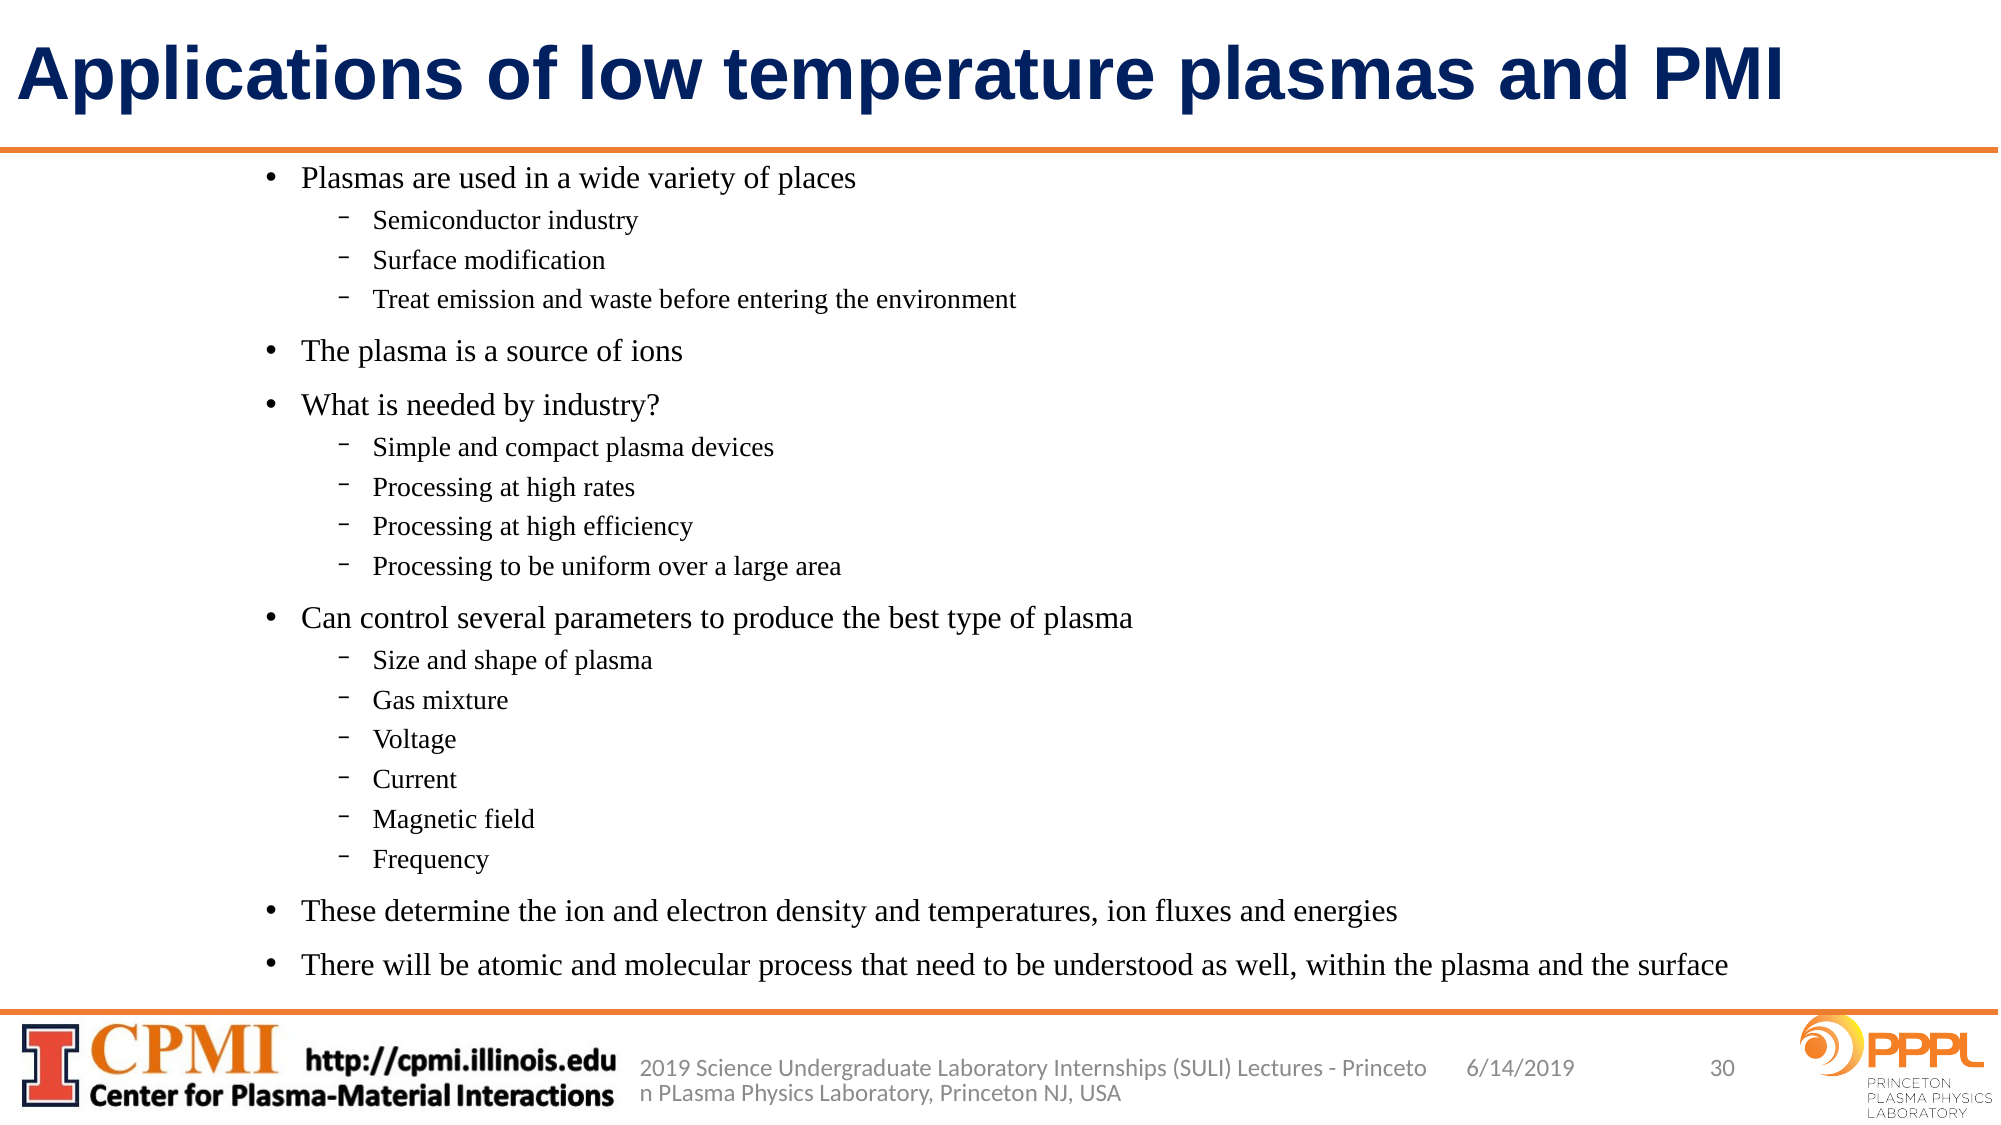

# Applications of low temperature plasmas and PMI
Plasmas are used in a wide variety of places
Semiconductor industry
Surface modification
Treat emission and waste before entering the environment
The plasma is a source of ions
What is needed by industry?
Simple and compact plasma devices
Processing at high rates
Processing at high efficiency
Processing to be uniform over a large area
Can control several parameters to produce the best type of plasma
Size and shape of plasma
Gas mixture
Voltage
Current
Magnetic field
Frequency
These determine the ion and electron density and temperatures, ion fluxes and energies
There will be atomic and molecular process that need to be understood as well, within the plasma and the surface
2019 Science Undergraduate Laboratory Internships (SULI) Lectures - Princeton PLasma Physics Laboratory, Princeton NJ, USA
30
6/14/2019